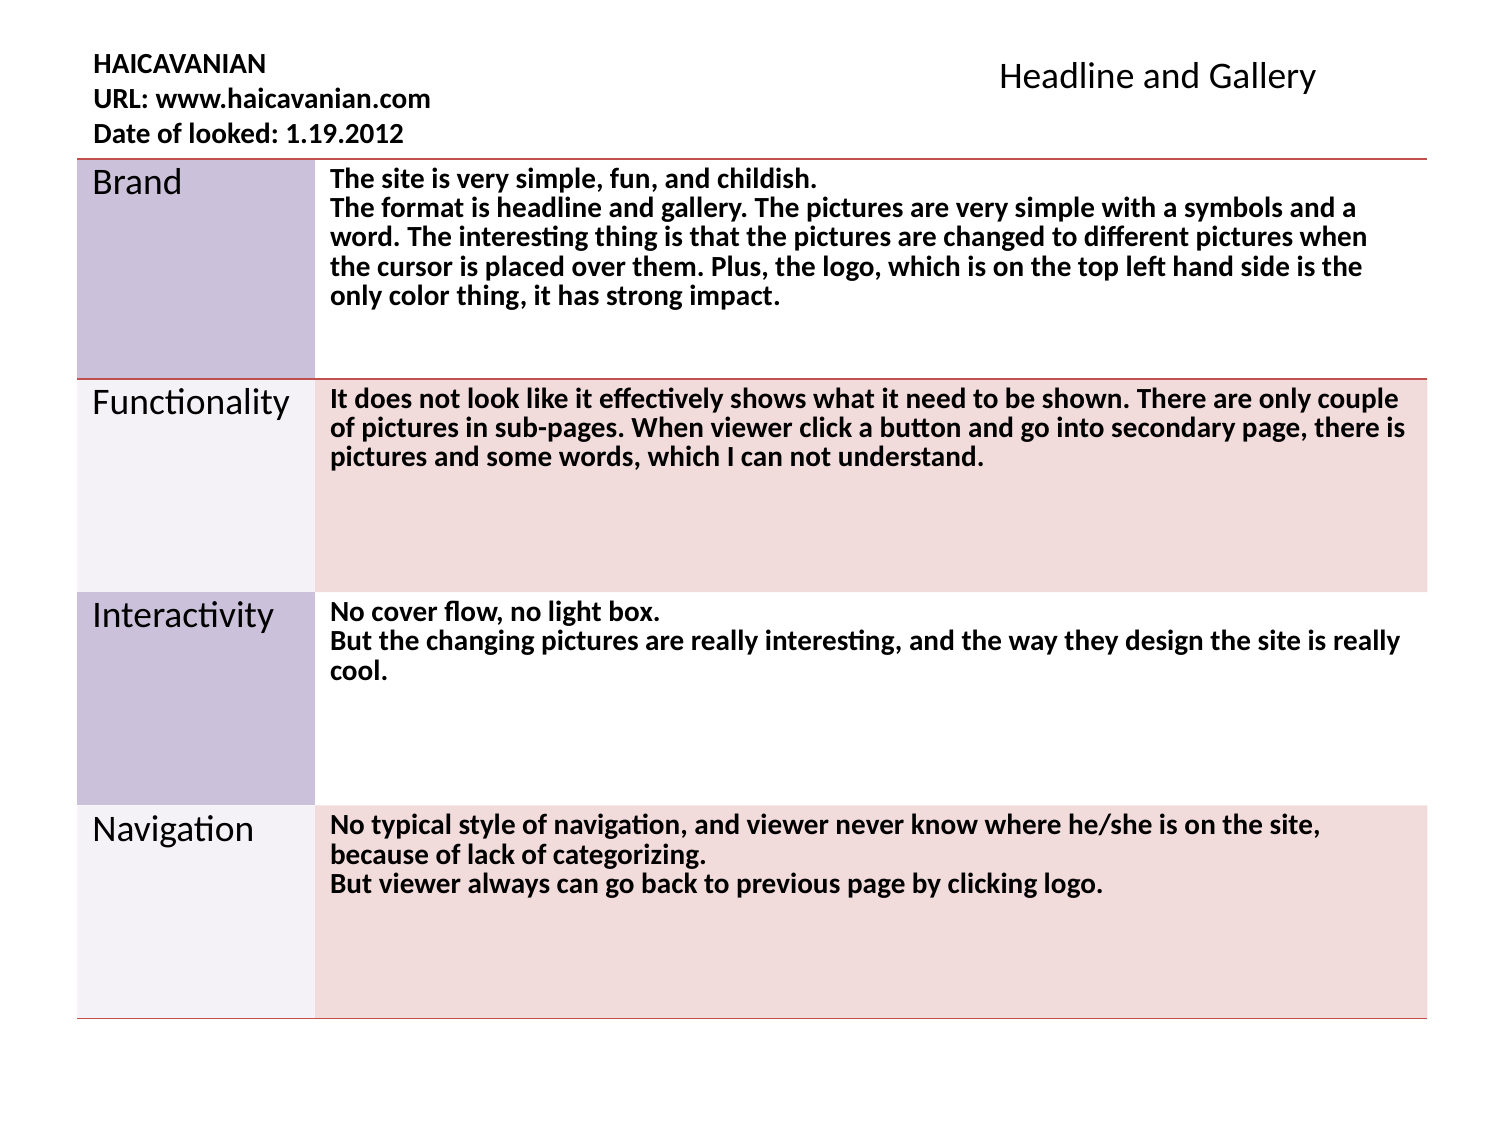

HAICAVANIAN
URL: www.haicavanian.com
Date of looked: 1.19.2012
Headline and Gallery
| Brand | The site is very simple, fun, and childish. The format is headline and gallery. The pictures are very simple with a symbols and a word. The interesting thing is that the pictures are changed to different pictures when the cursor is placed over them. Plus, the logo, which is on the top left hand side is the only color thing, it has strong impact. |
| --- | --- |
| Functionality | It does not look like it effectively shows what it need to be shown. There are only couple of pictures in sub-pages. When viewer click a button and go into secondary page, there is pictures and some words, which I can not understand. |
| Interactivity | No cover flow, no light box. But the changing pictures are really interesting, and the way they design the site is really cool. |
| Navigation | No typical style of navigation, and viewer never know where he/she is on the site, because of lack of categorizing. But viewer always can go back to previous page by clicking logo. |